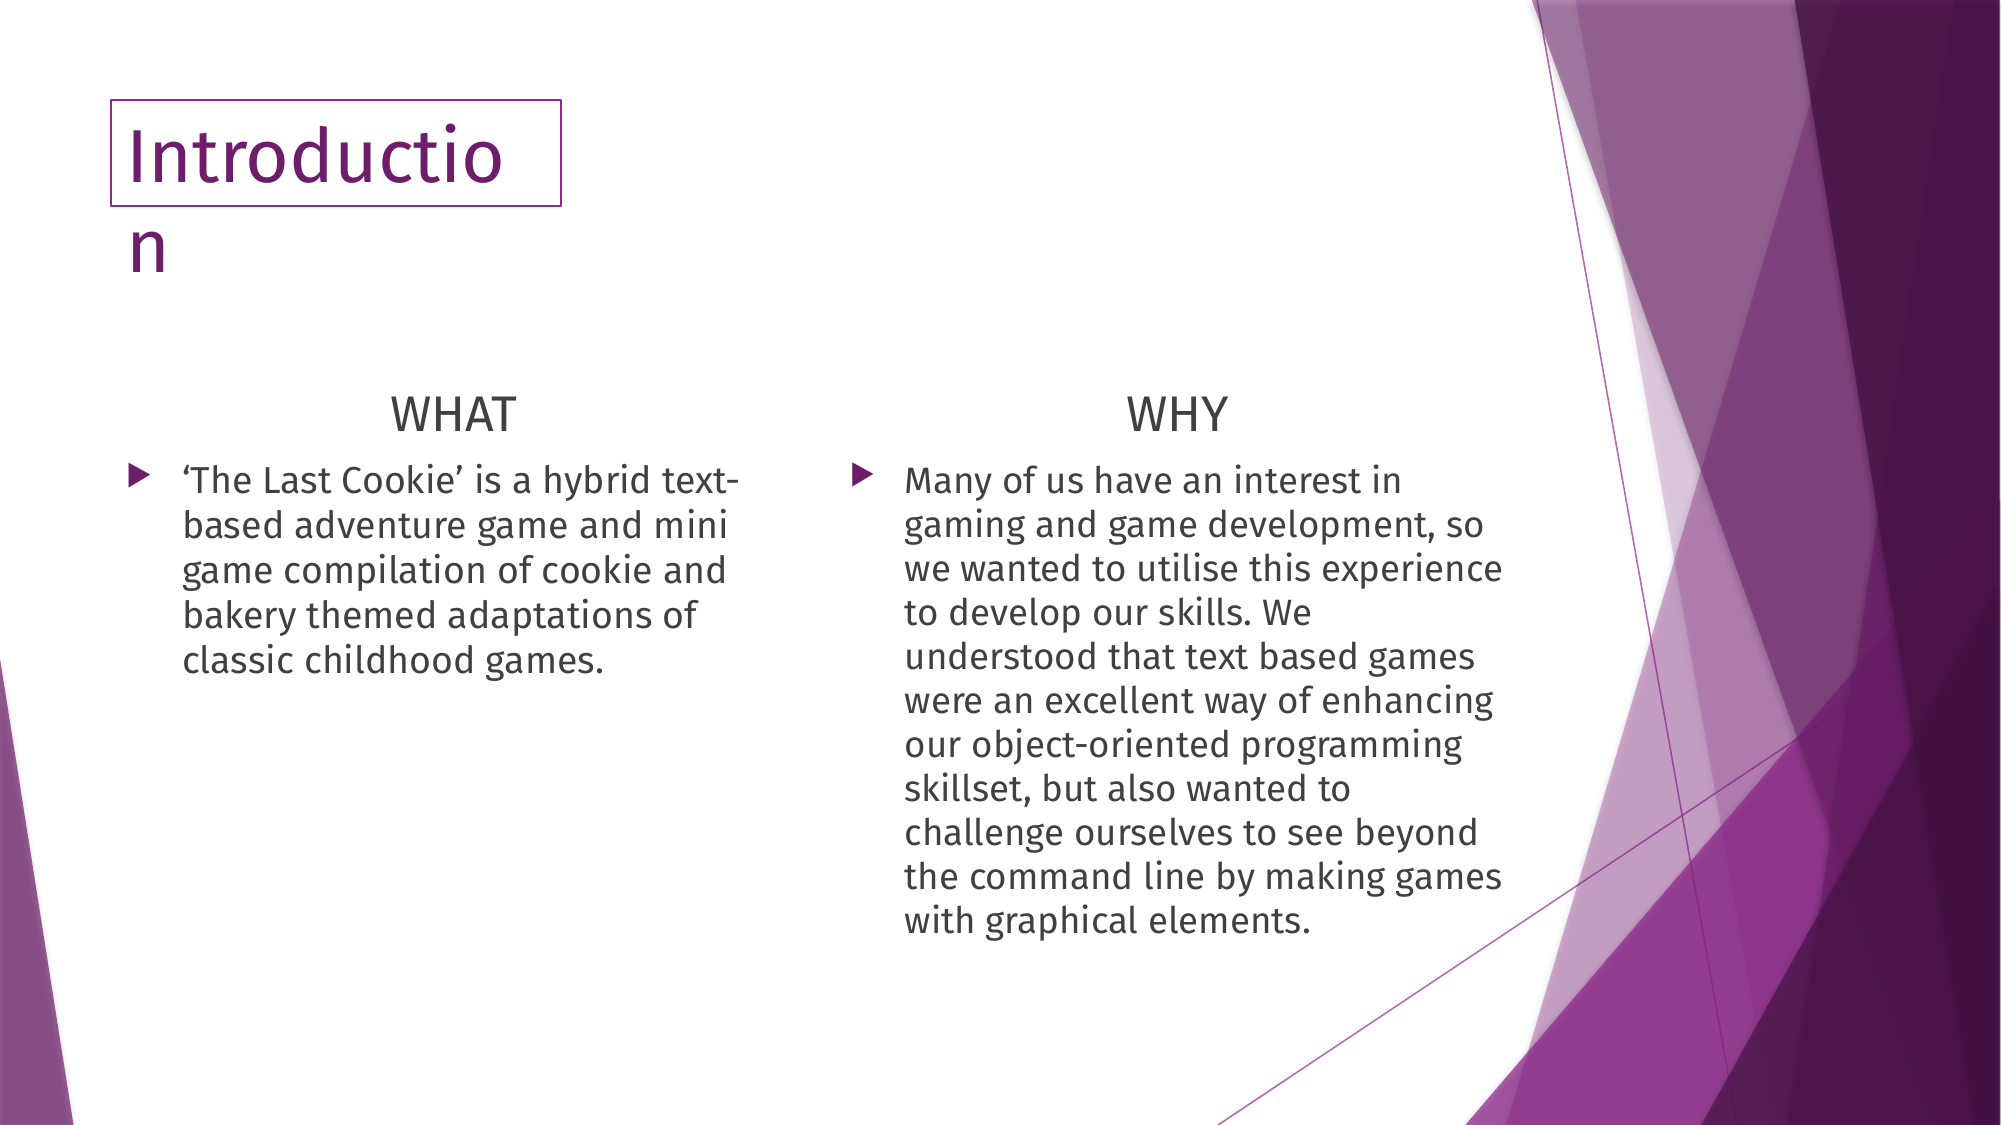

# Introduction
WHY
WHAT
‘The Last Cookie’ is a hybrid text-based adventure game and mini game compilation of cookie and bakery themed adaptations of classic childhood games.
Many of us have an interest in gaming and game development, so we wanted to utilise this experience to develop our skills. We understood that text based games were an excellent way of enhancing our object-oriented programming skillset, but also wanted to challenge ourselves to see beyond the command line by making games with graphical elements.